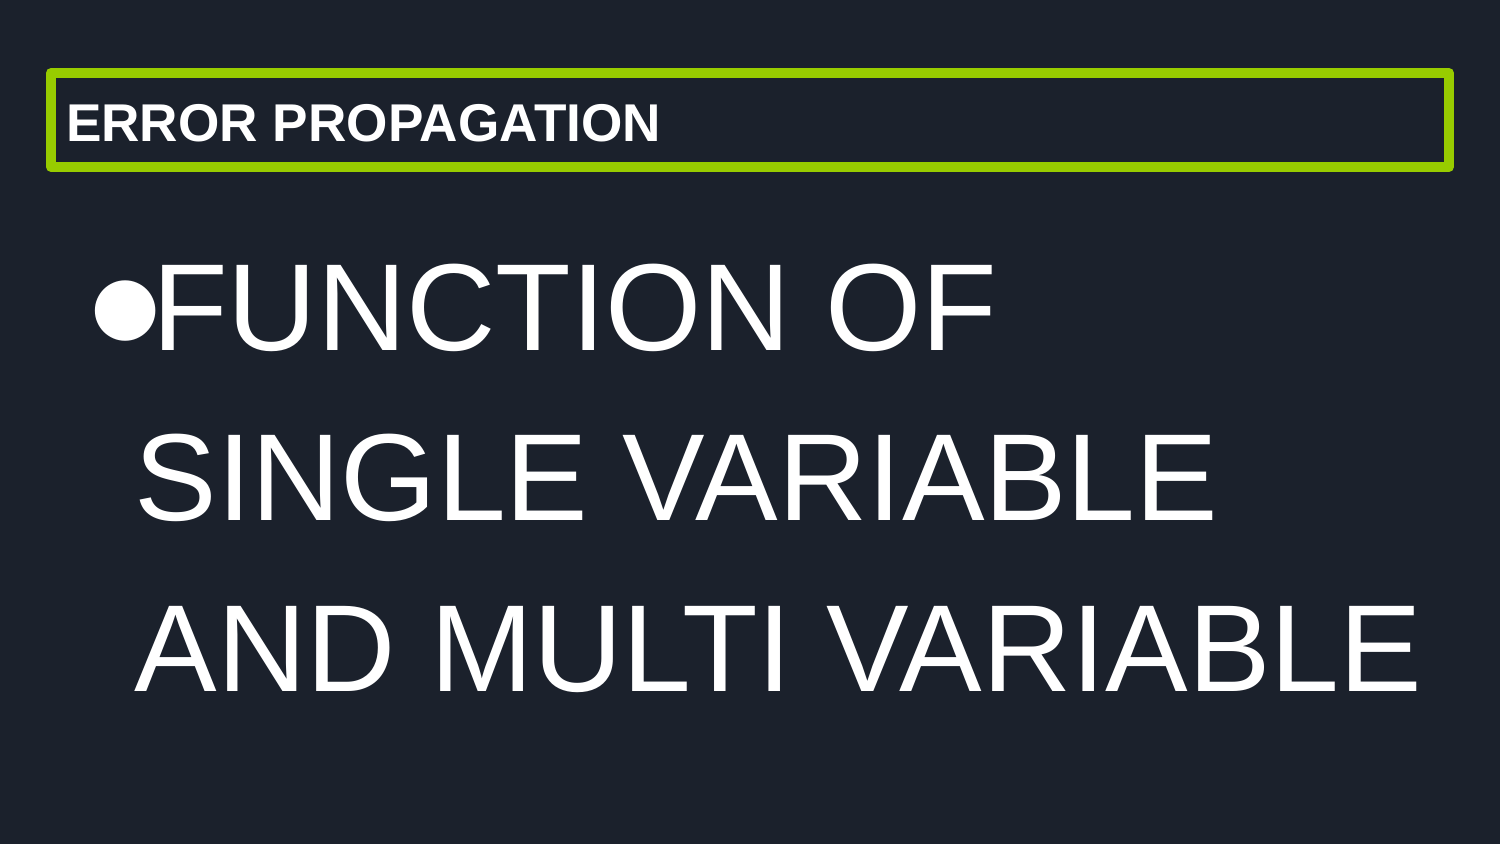

# ERROR PROPAGATION
FUNCTION OF SINGLE VARIABLE AND MULTI VARIABLE